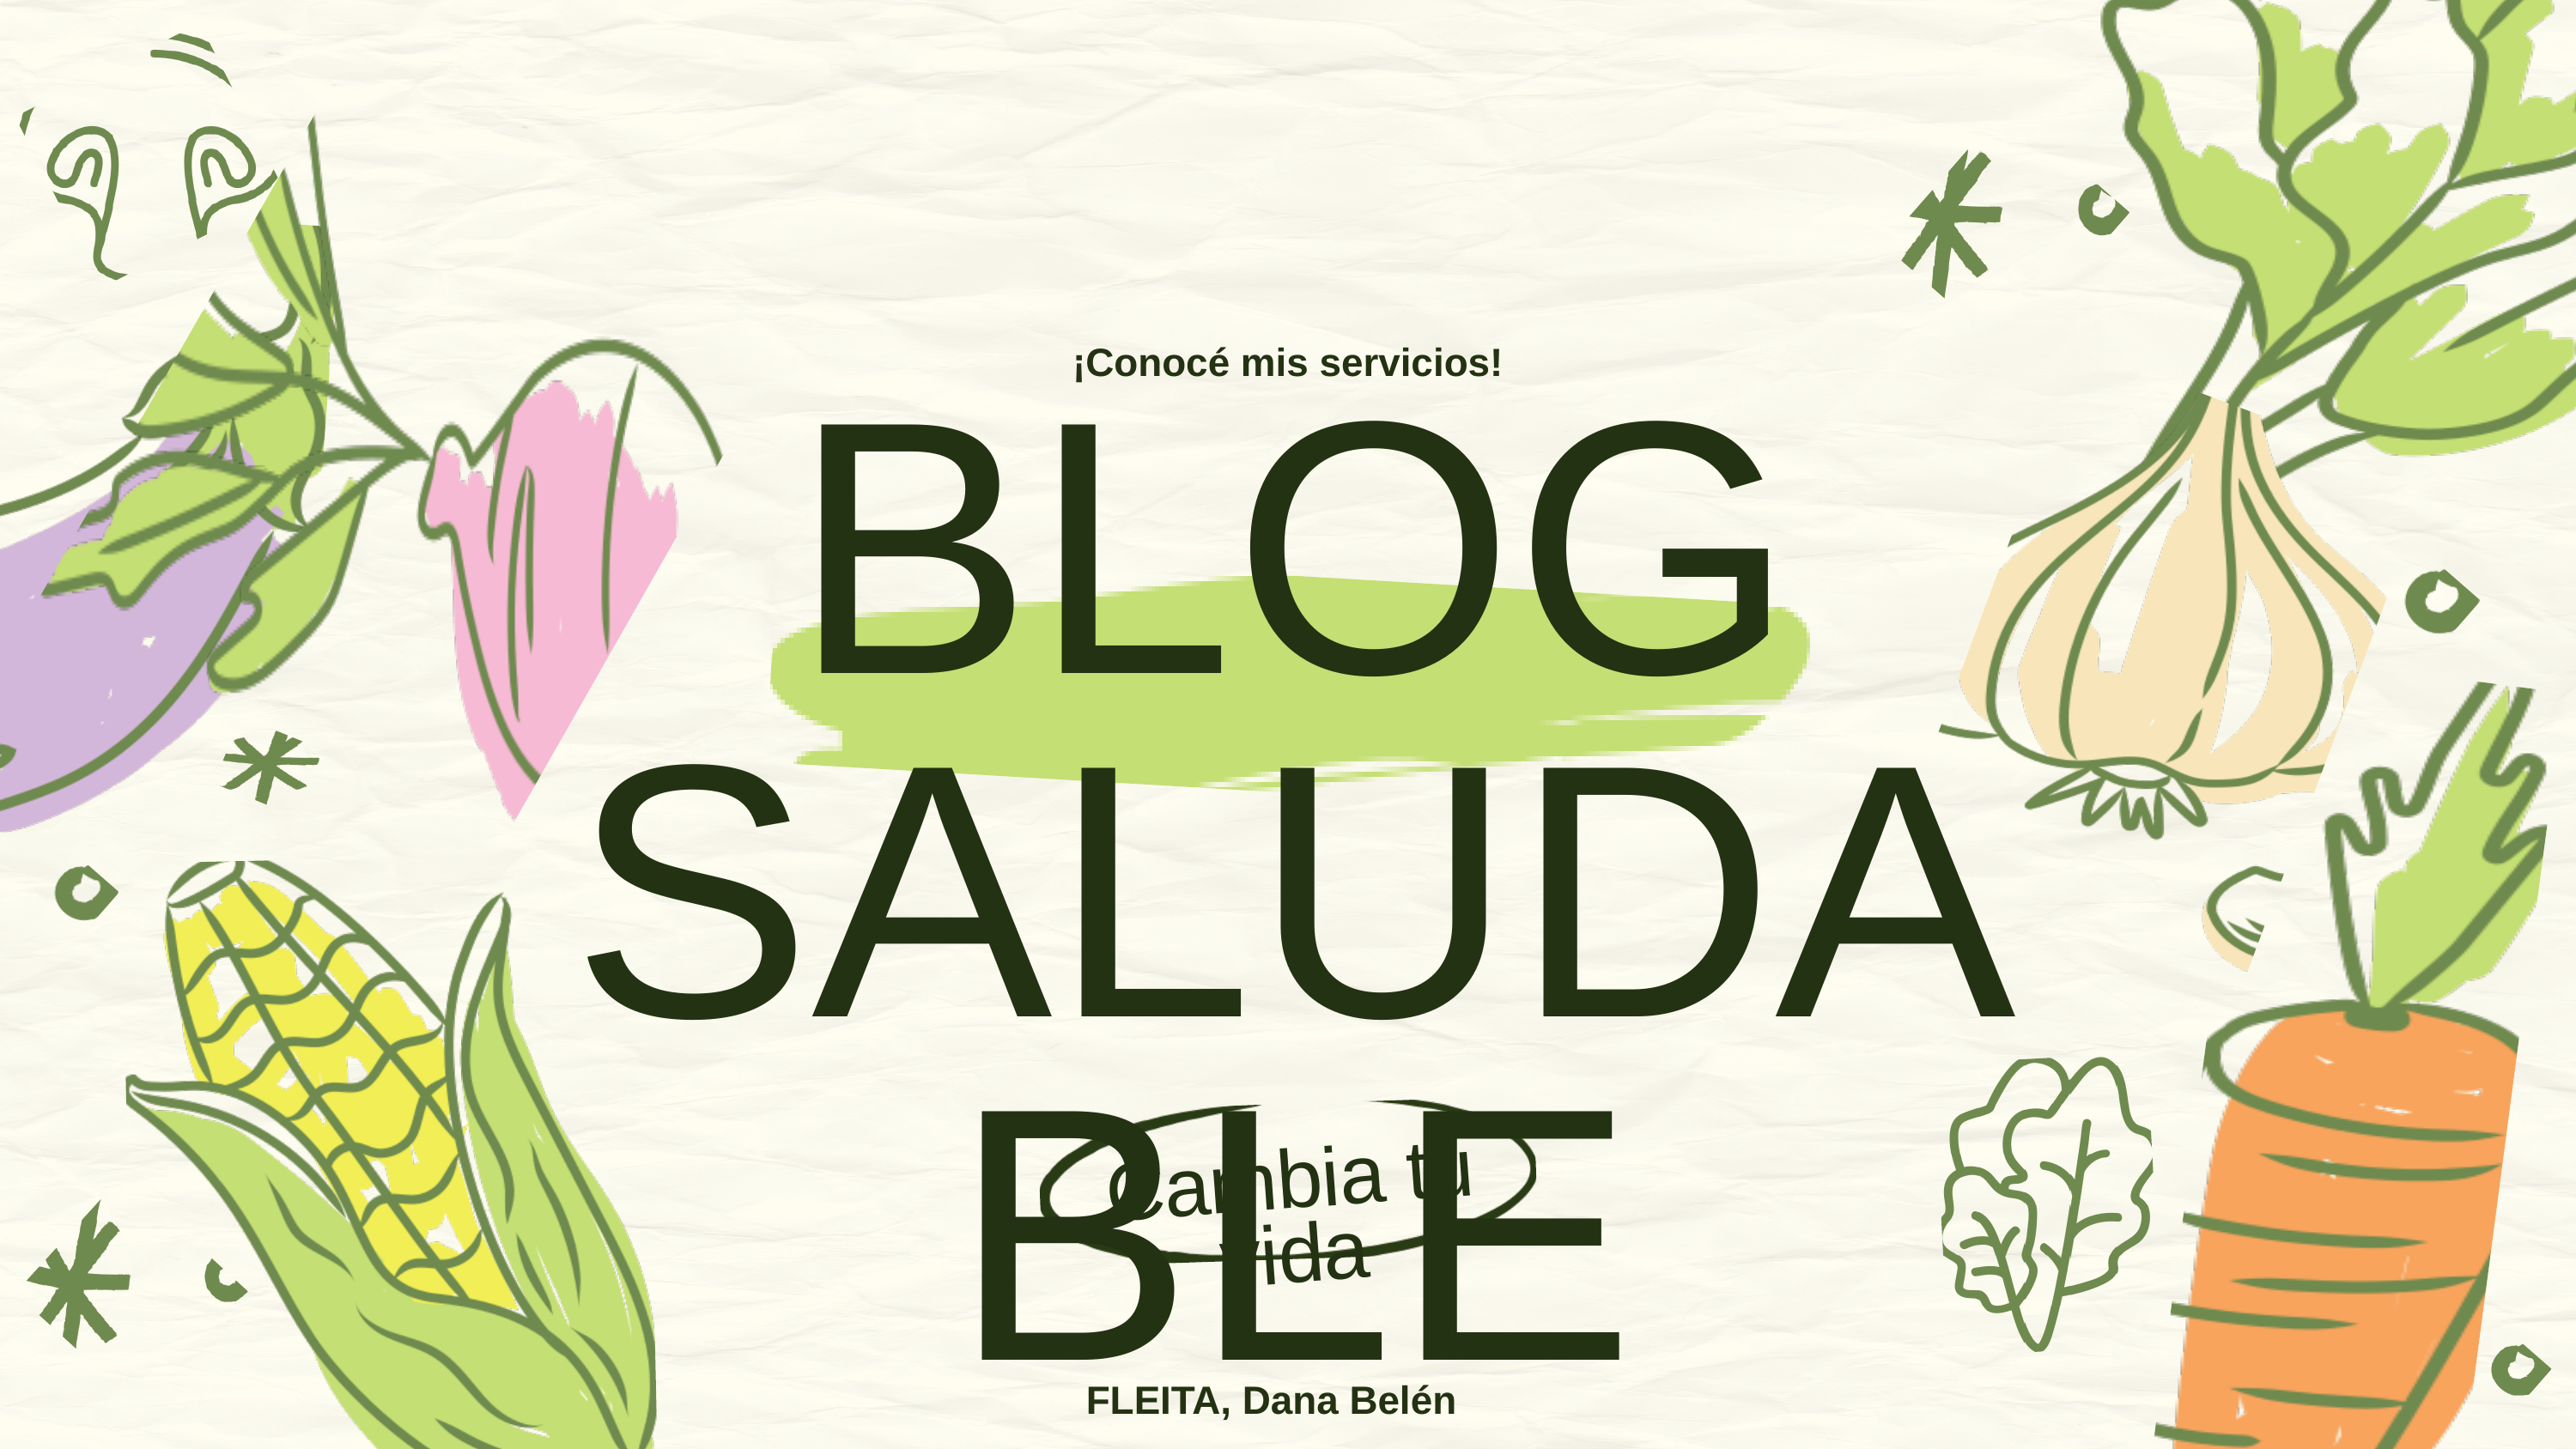

¡Conocé mis servicios!

BLOG SALUDABLE

Cambia tu vida

FLEITA, Dana Belén